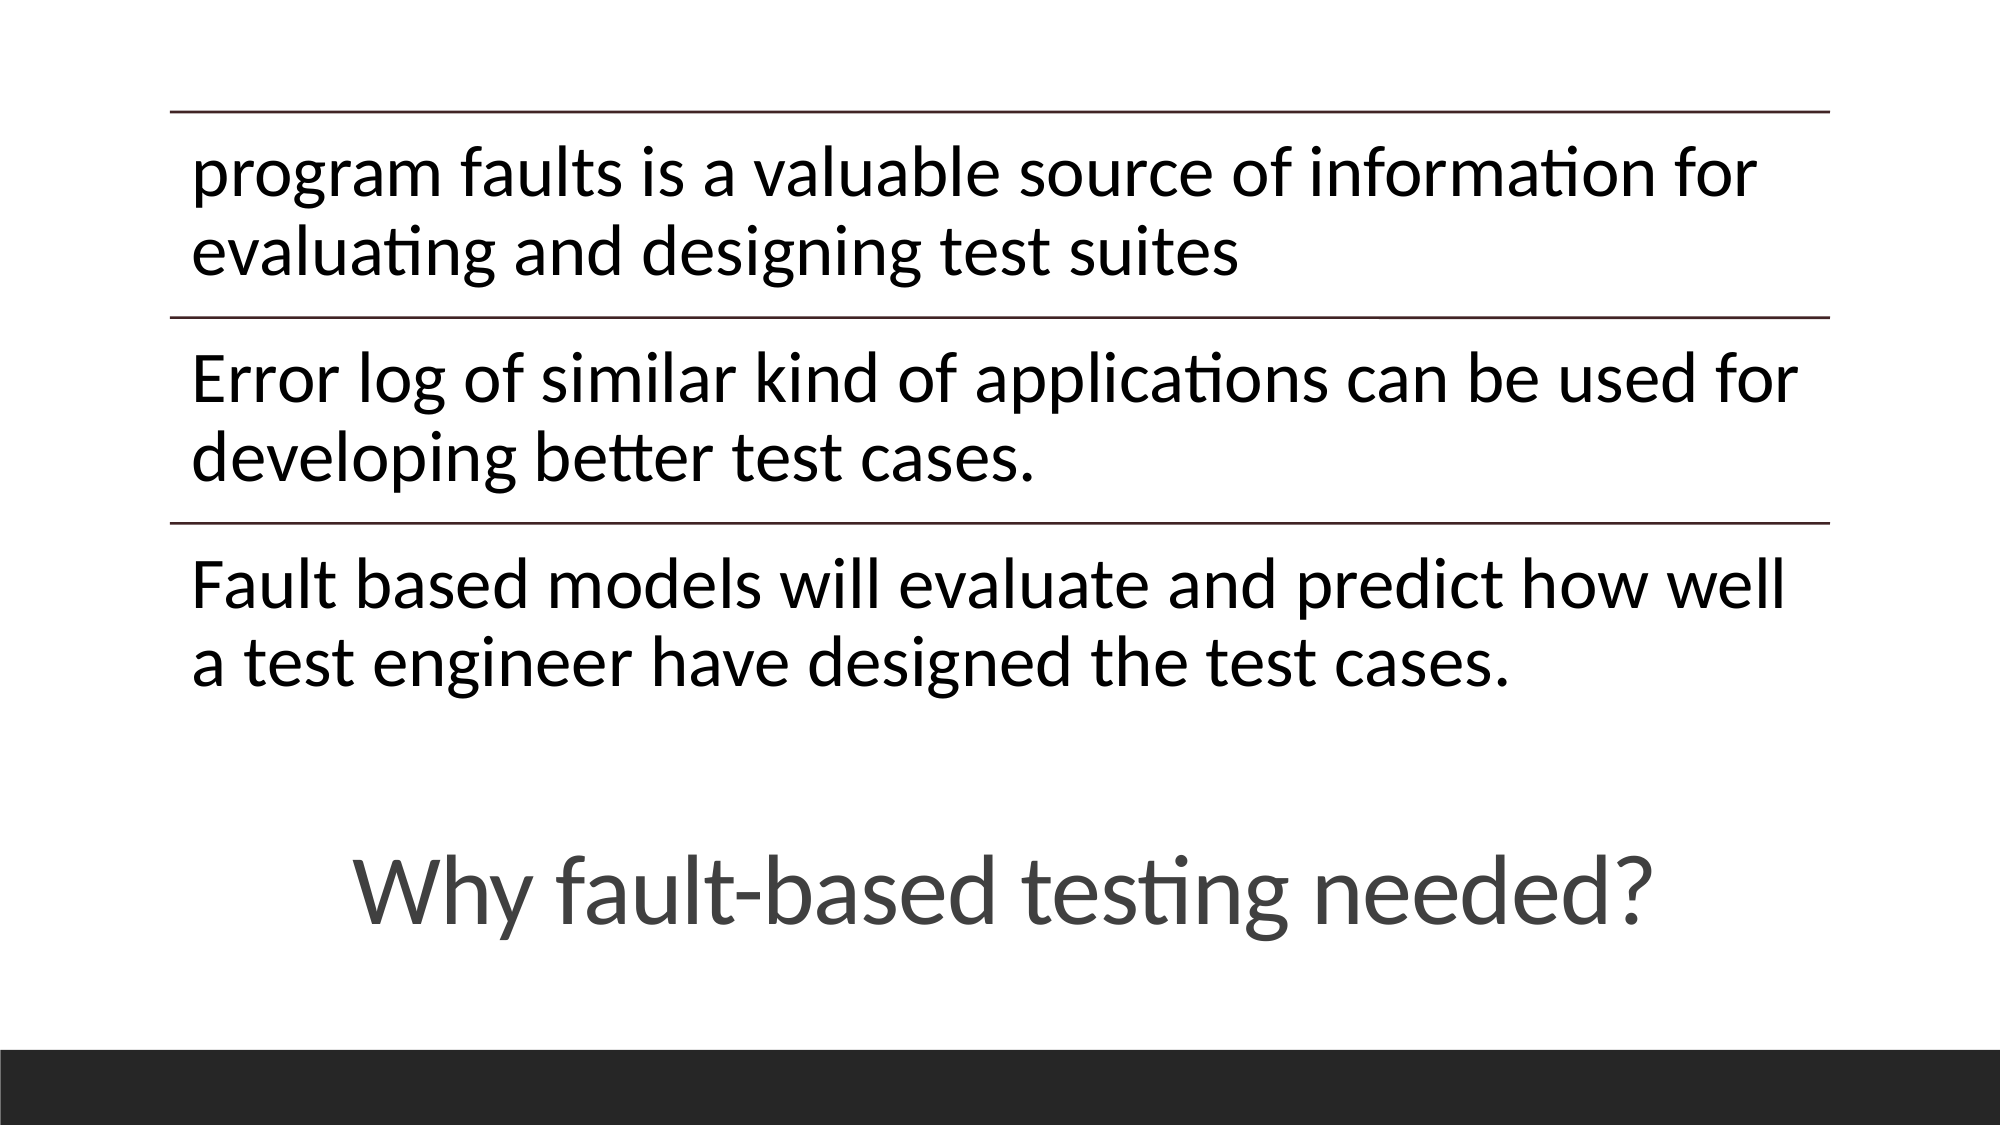

program faults is a valuable source of information for evaluating and designing test suites
Error log of similar kind of applications can be used for developing better test cases.
Fault based models will evaluate and predict how well a test engineer have designed the test cases.
# Why fault-based testing needed?